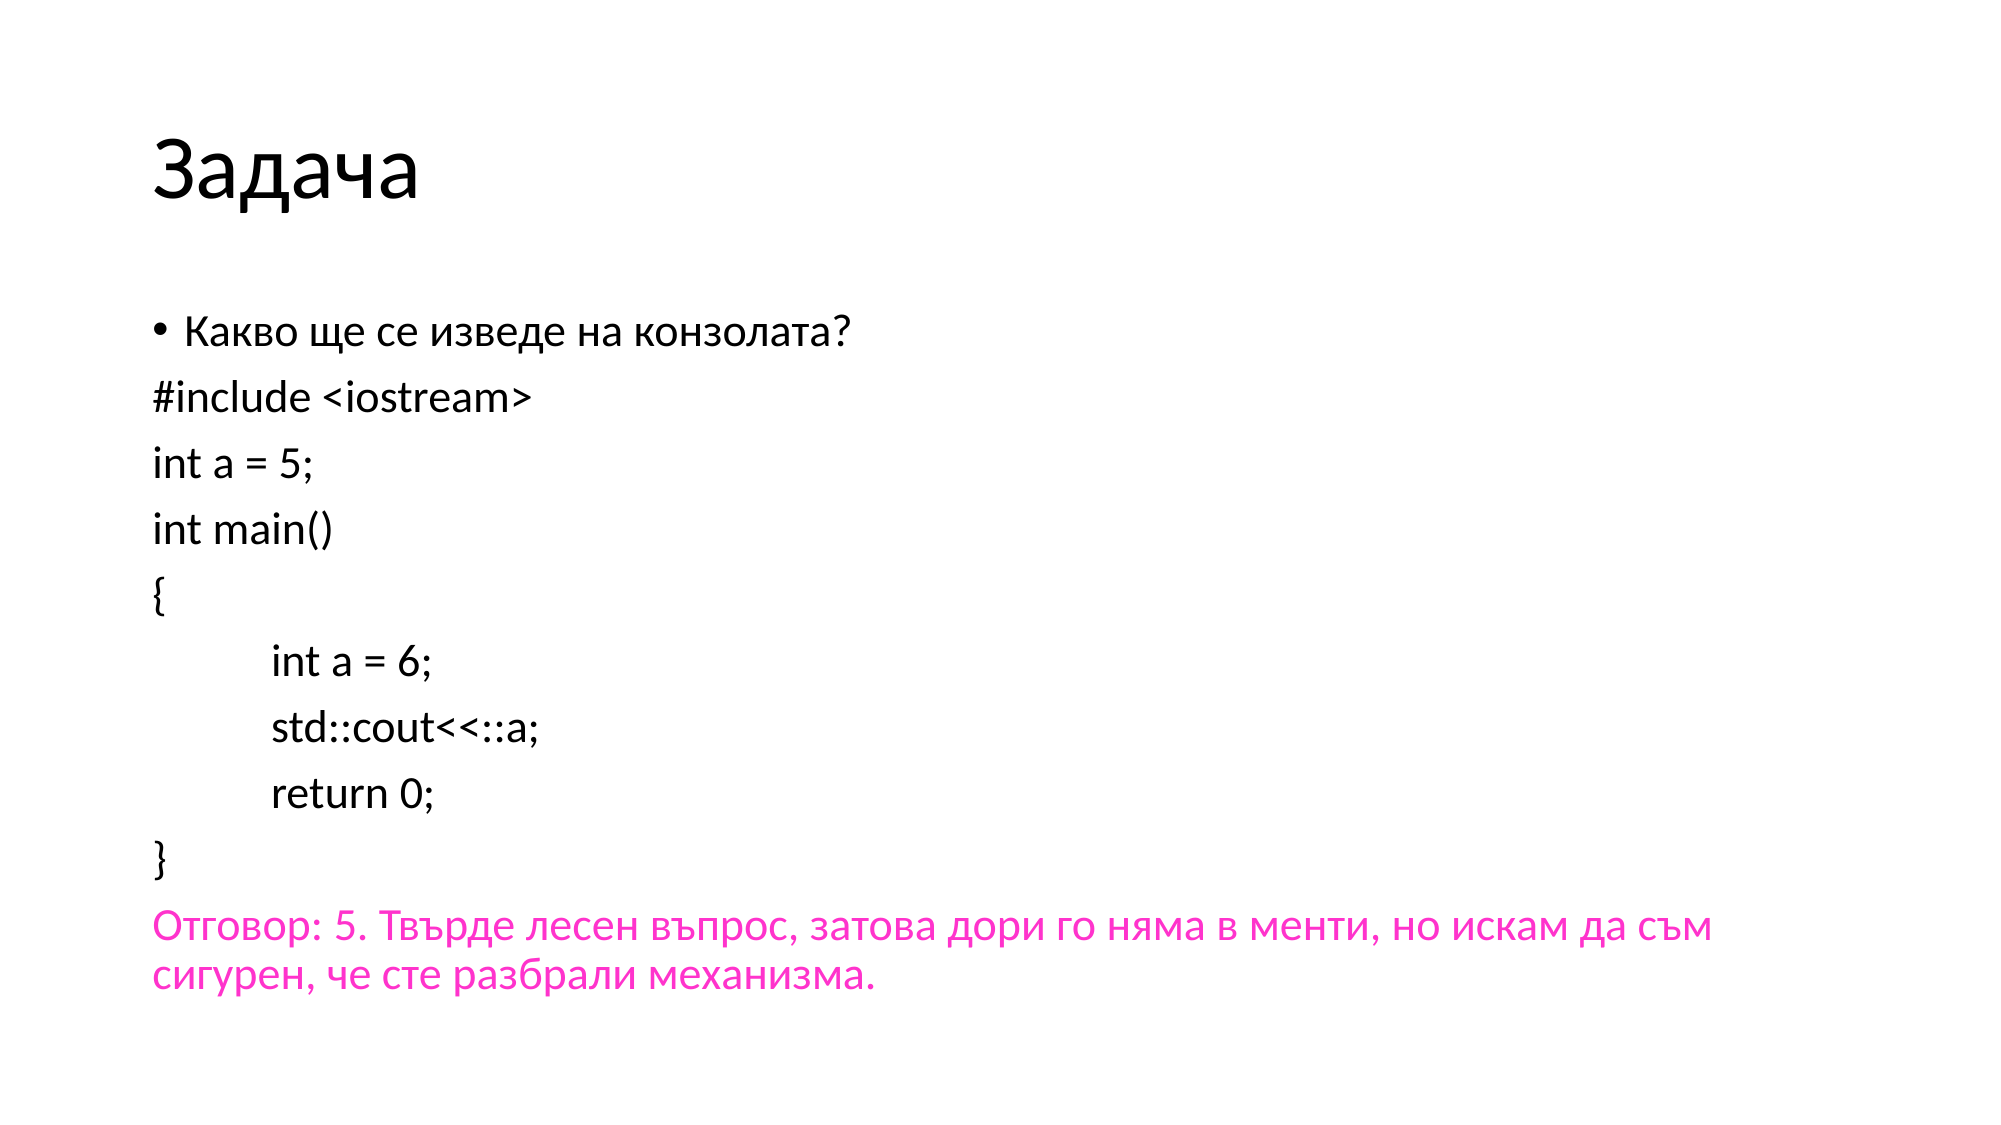

# Задача
Какво ще се изведе на конзолата?
#include <iostream>
int a = 5;
int main()
{
	int a = 6;
	std::cout<<::a;
	return 0;
}
Отговор: 5. Твърде лесен въпрос, затова дори го няма в менти, но искам да съм сигурен, че сте разбрали механизма.